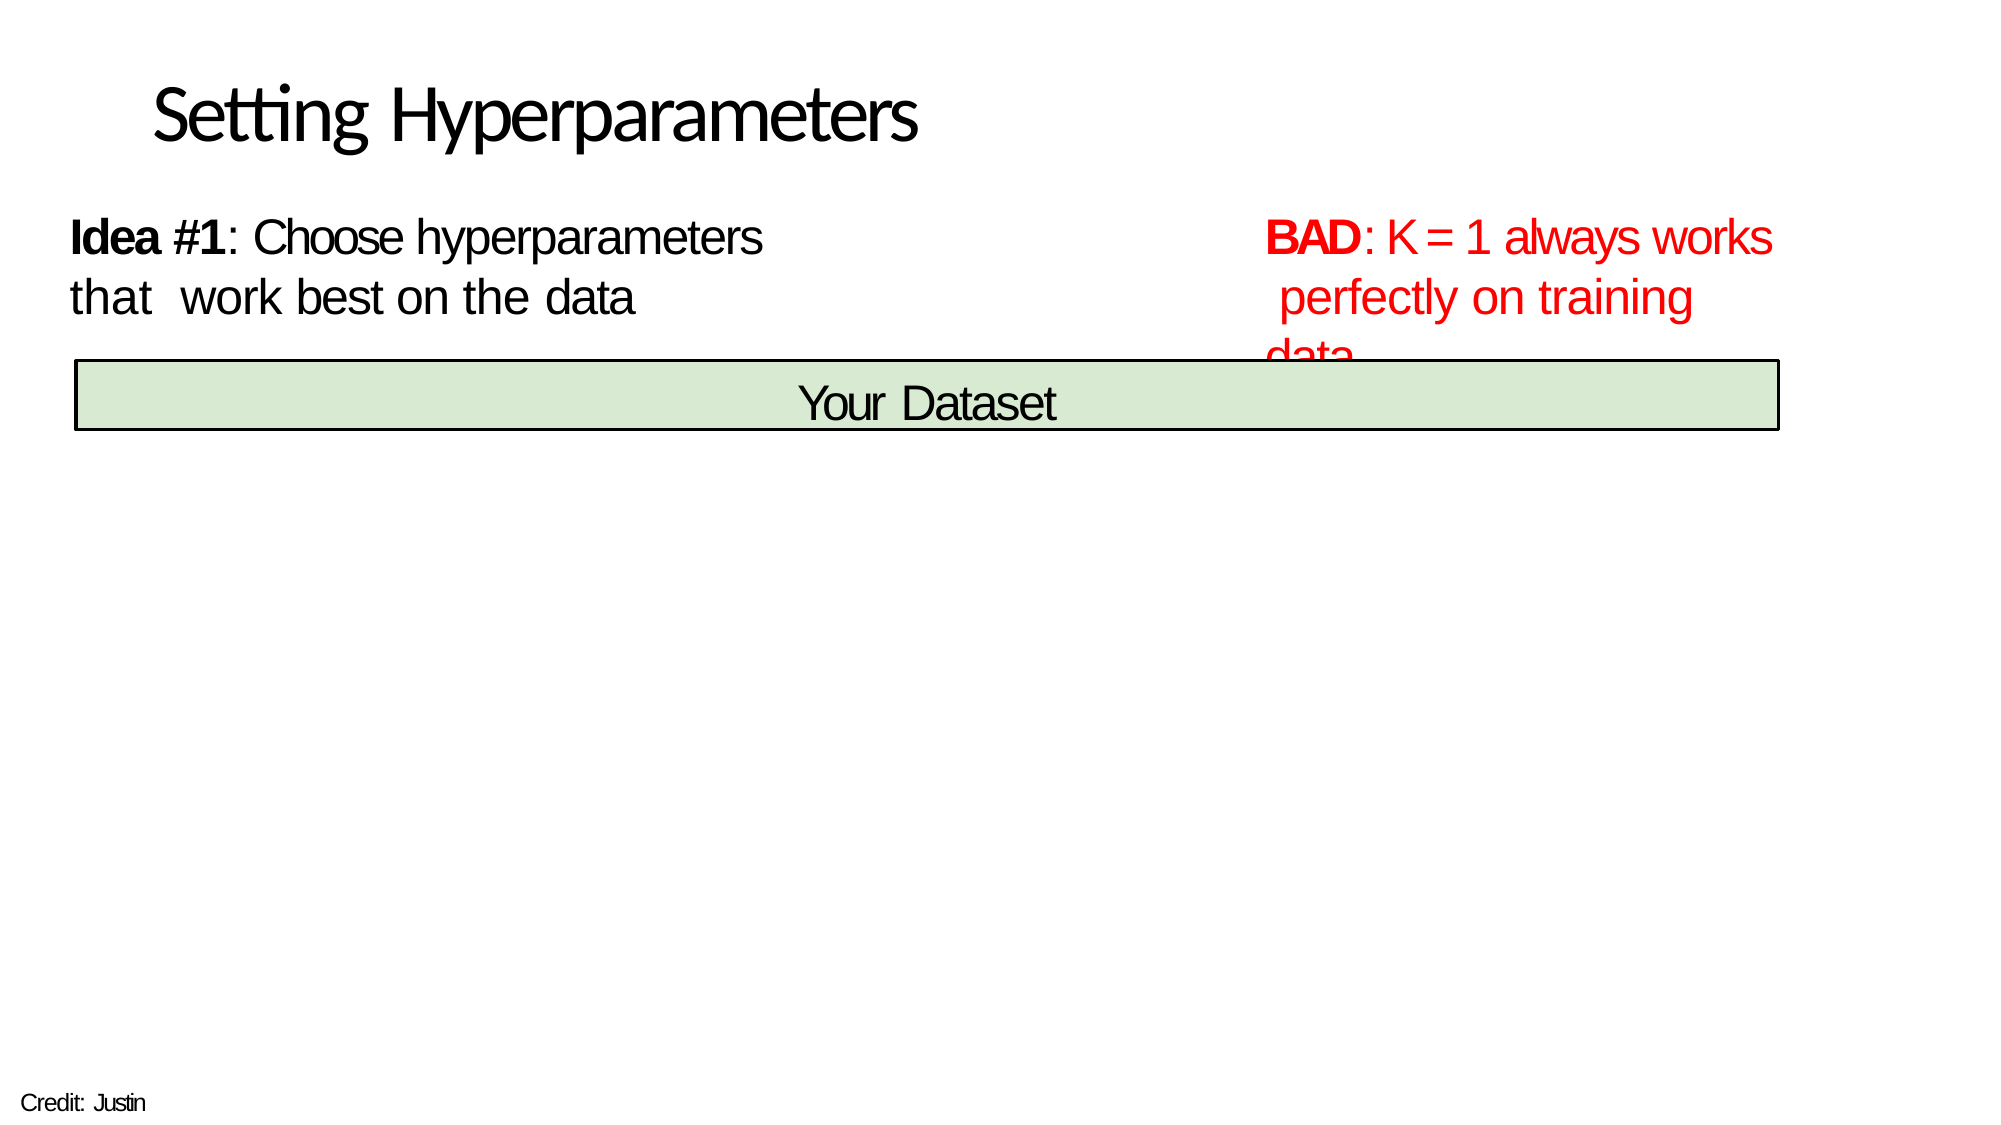

# Setting Hyperparameters
BAD: K = 1 always works  perfectly on training data
Idea #1: Choose hyperparameters that  work best on the data
Your Dataset
Credit: Justin